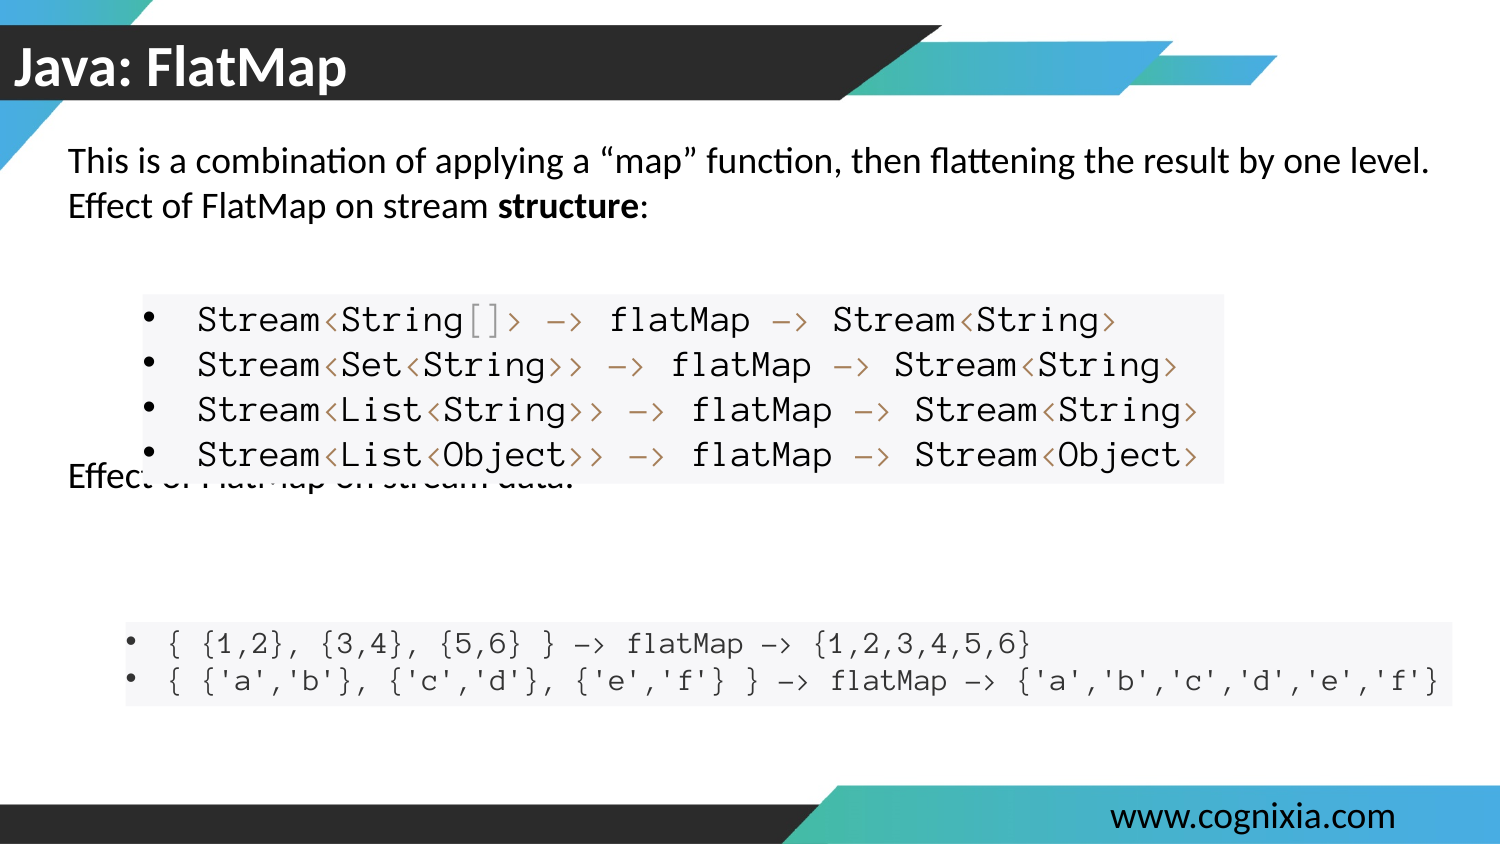

# Java: FlatMap
This is a combination of applying a “map” function, then flattening the result by one level.
Effect of FlatMap on stream structure:

Effect of FlatMap on stream data:
Stream<String[]> -> flatMap -> Stream<String>
Stream<Set<String>> -> flatMap -> Stream<String>
Stream<List<String>> -> flatMap -> Stream<String>
Stream<List<Object>> -> flatMap -> Stream<Object>
{ {1,2}, {3,4}, {5,6} } -> flatMap -> {1,2,3,4,5,6}
{ {'a','b'}, {'c','d'}, {'e','f'} } -> flatMap -> {'a','b','c','d','e','f'}